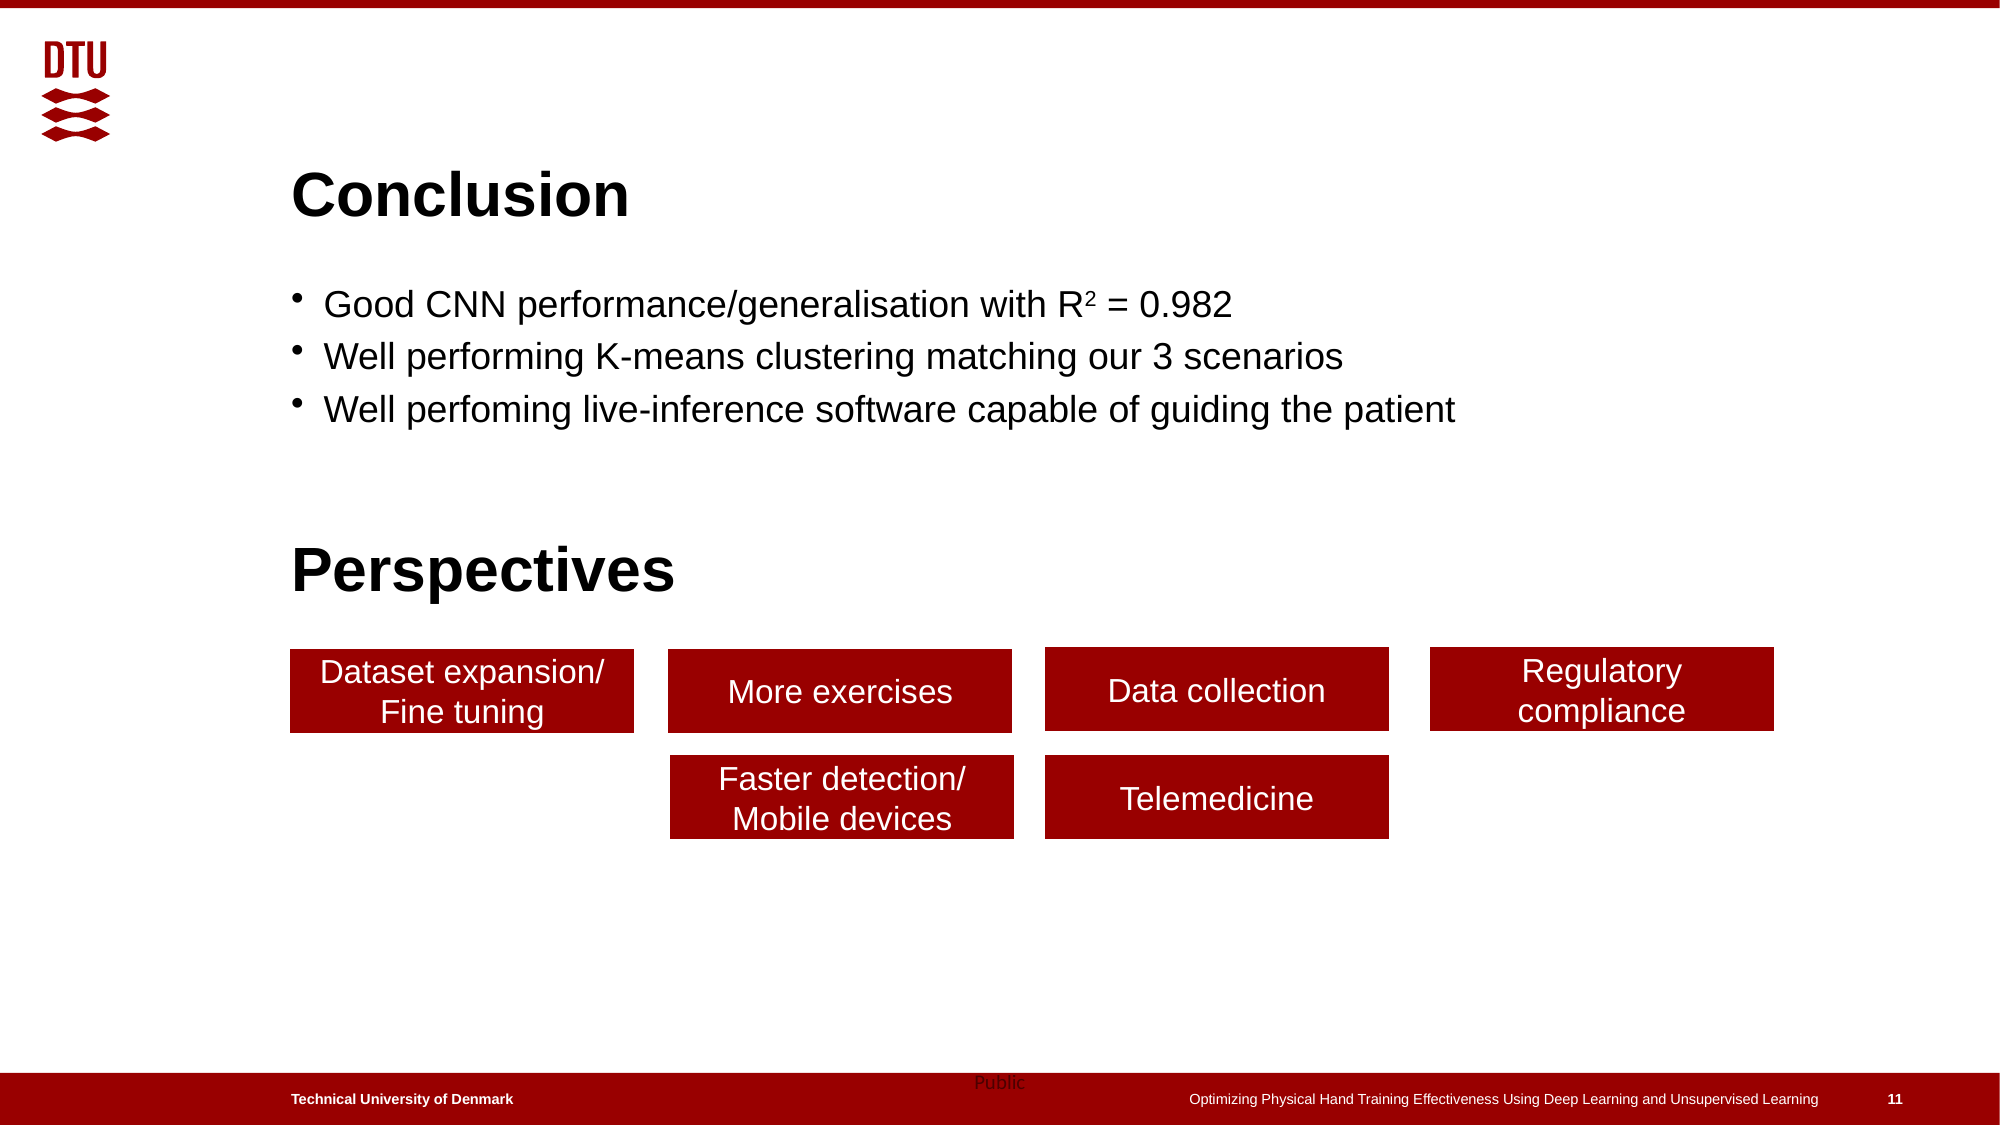

# Conclusion
Good CNN performance/generalisation with R2 = 0.982
Well performing K-means clustering matching our 3 scenarios
Well perfoming live-inference software capable of guiding the patient

Perspectives
Data collection
Regulatory compliance
Dataset expansion/ Fine tuning
More exercises
Telemedicine
Faster detection/ Mobile devices
Optimizing Physical Hand Training Effectiveness Using Deep Learning and Unsupervised Learning
11